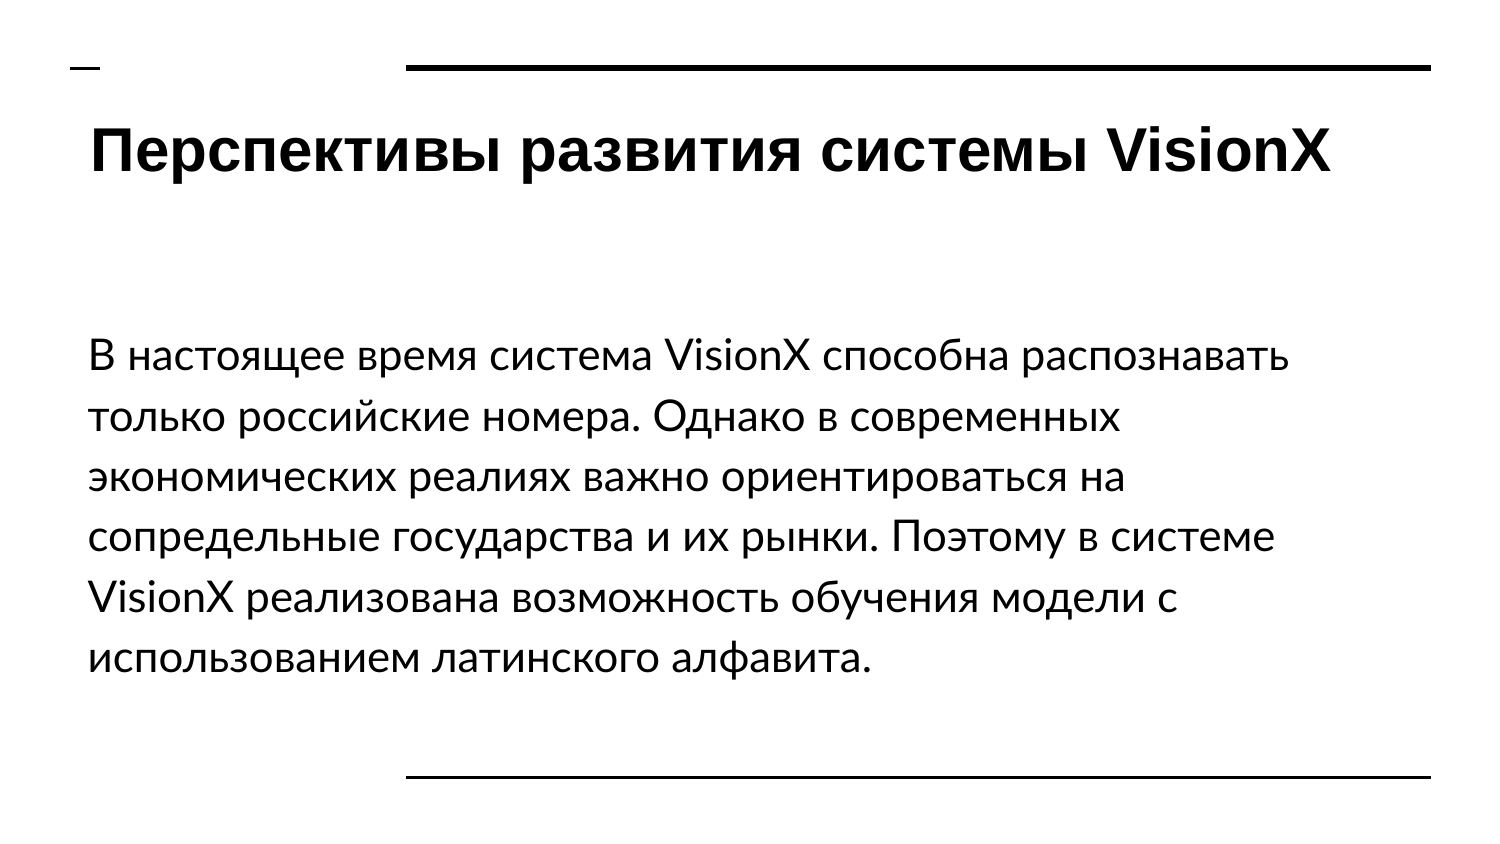

# Перспективы развития системы VisionX
В настоящее время система VisionX способна распознавать только российские номера. Однако в современных экономических реалиях важно ориентироваться на сопредельные государства и их рынки. Поэтому в системе VisionX реализована возможность обучения модели с использованием латинского алфавита.